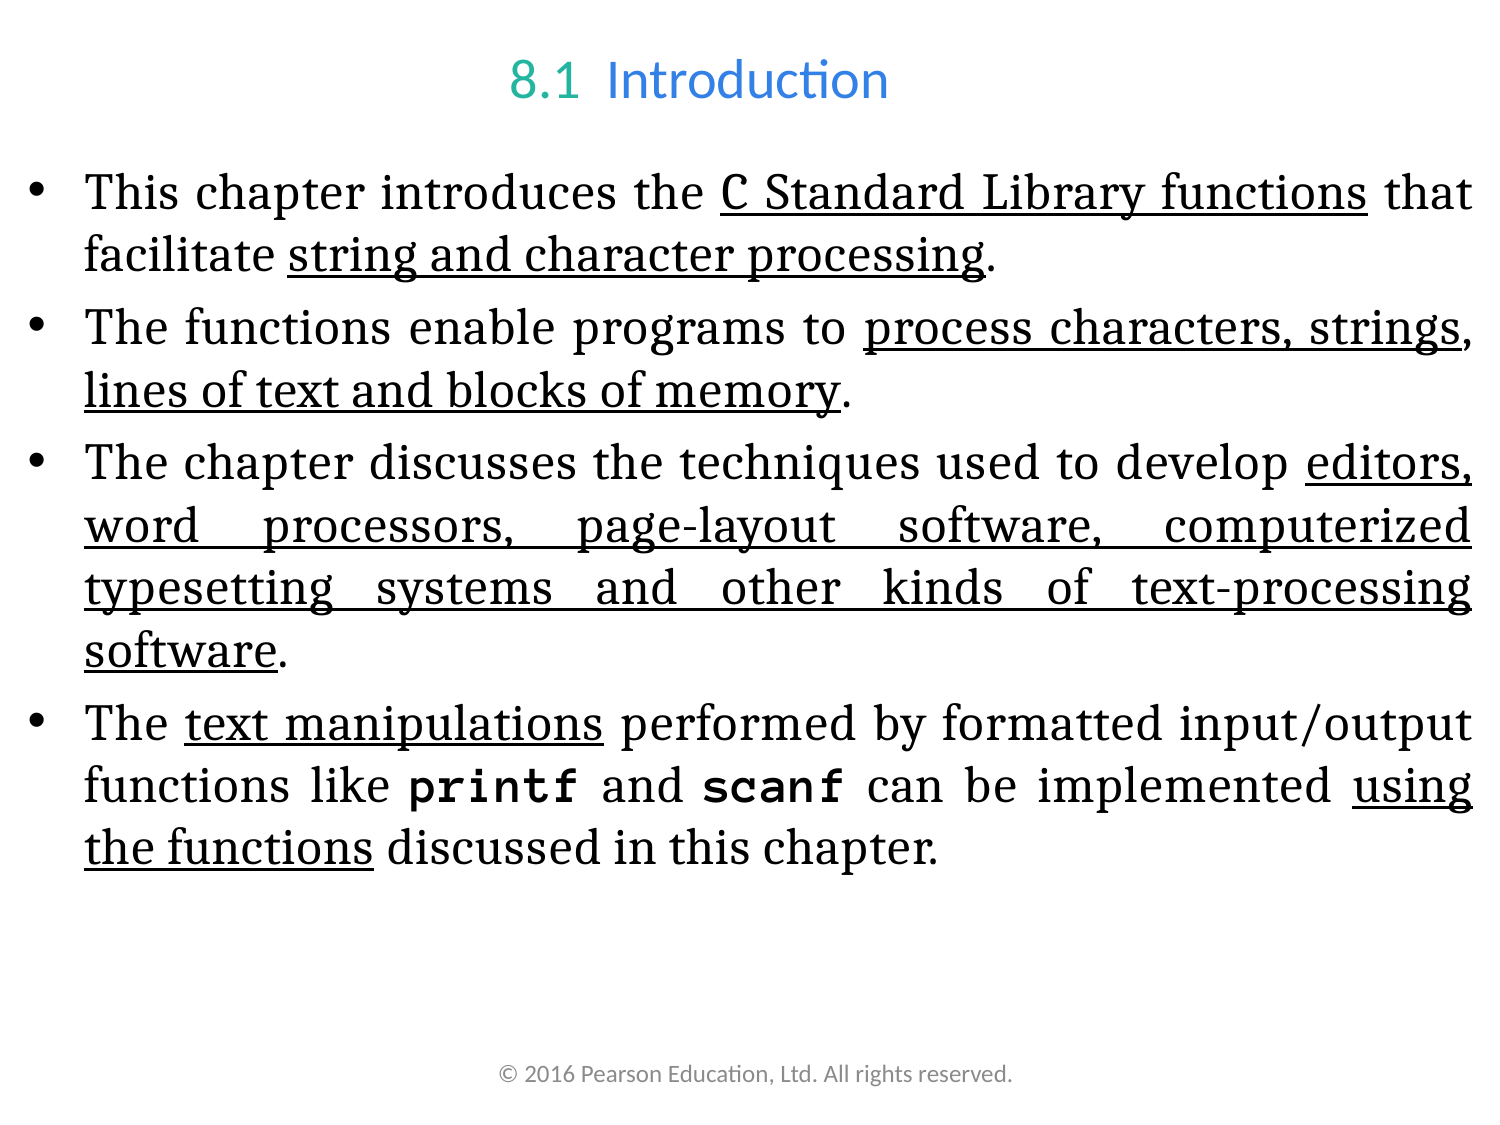

# 8.1  Introduction
This chapter introduces the C Standard Library functions that facilitate string and character processing.
The functions enable programs to process characters, strings, lines of text and blocks of memory.
The chapter discusses the techniques used to develop editors, word processors, page-layout software, computerized typesetting systems and other kinds of text-processing software.
The text manipulations performed by formatted input/output functions like printf and scanf can be implemented using the functions discussed in this chapter.
© 2016 Pearson Education, Ltd. All rights reserved.